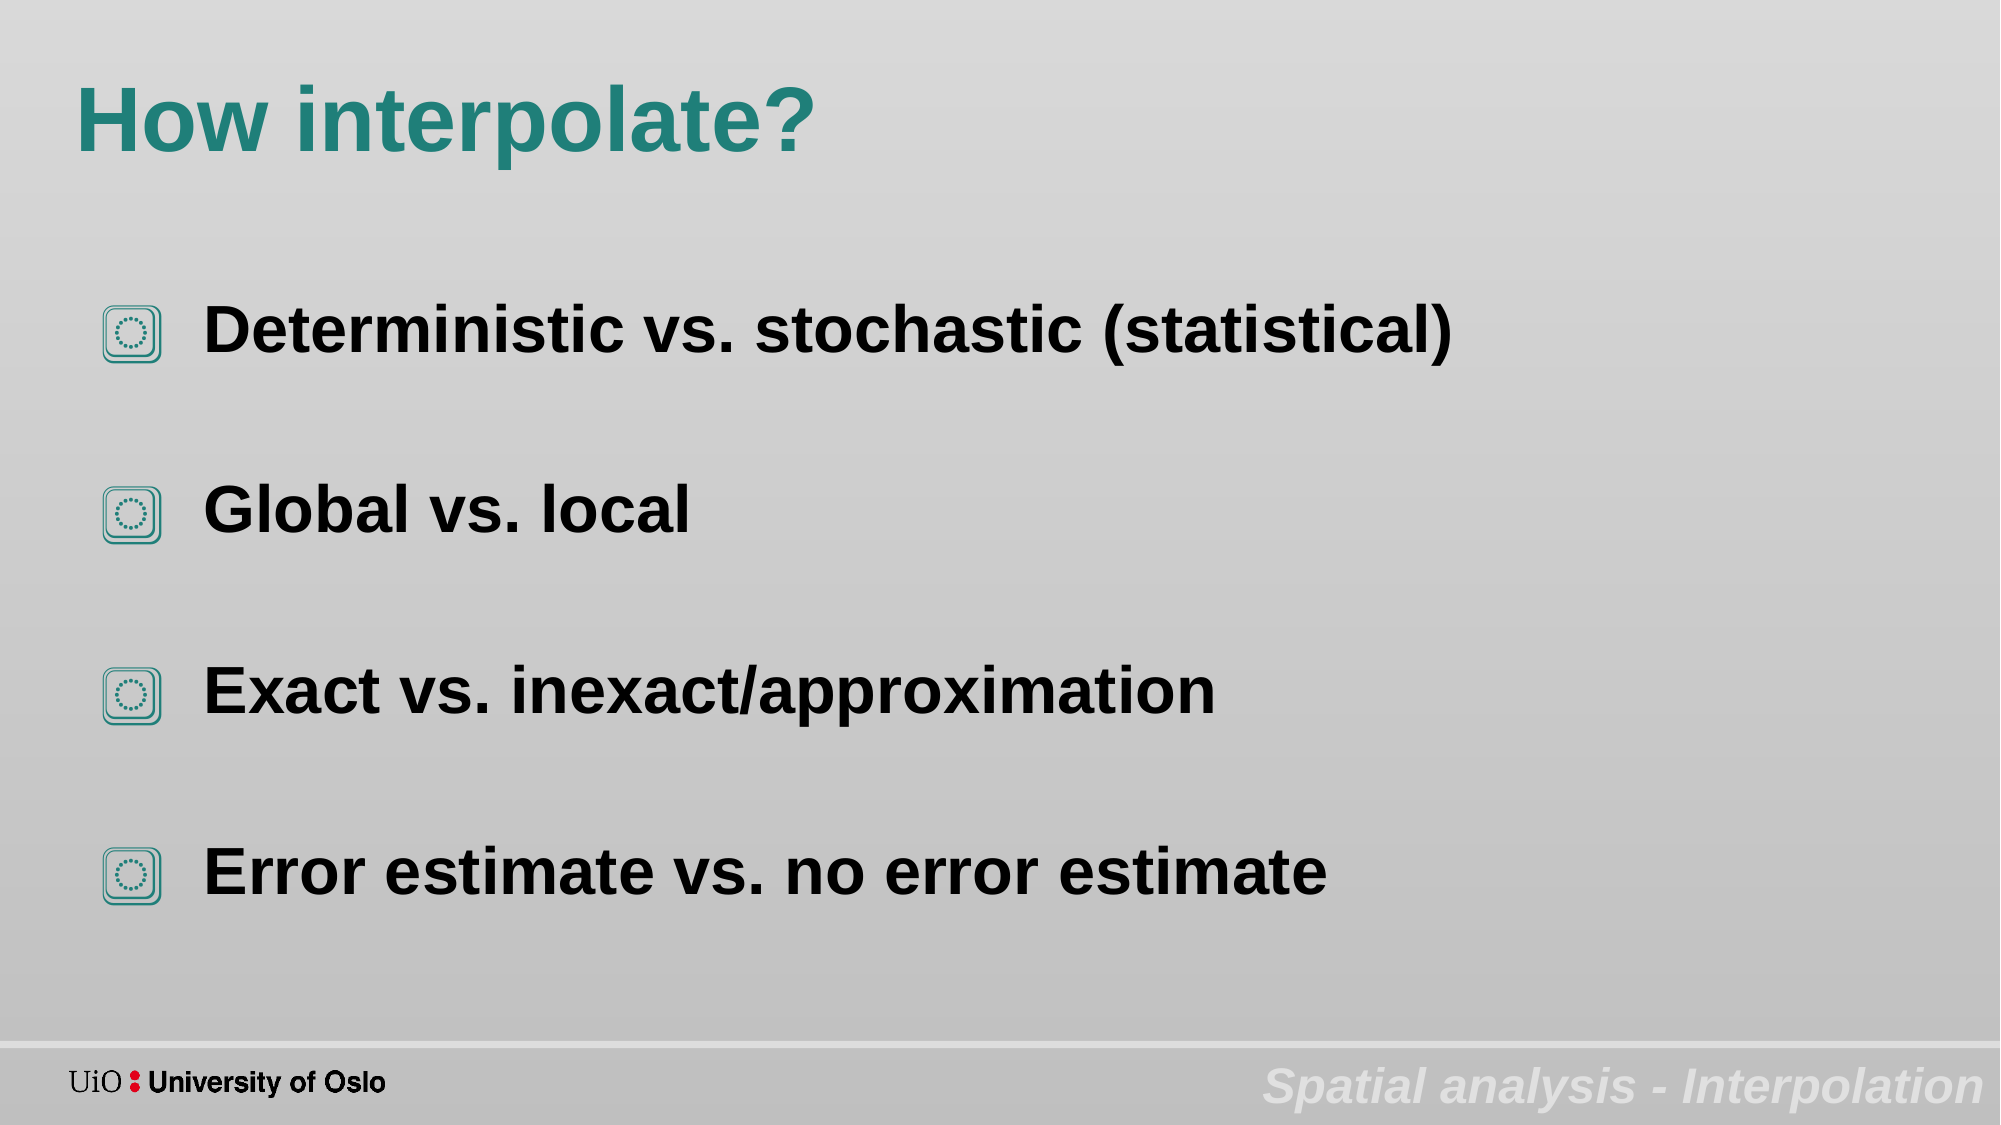

How interpolate?
Deterministic vs. stochastic (statistical)
Global vs. local
Exact vs. inexact/approximation
Error estimate vs. no error estimate